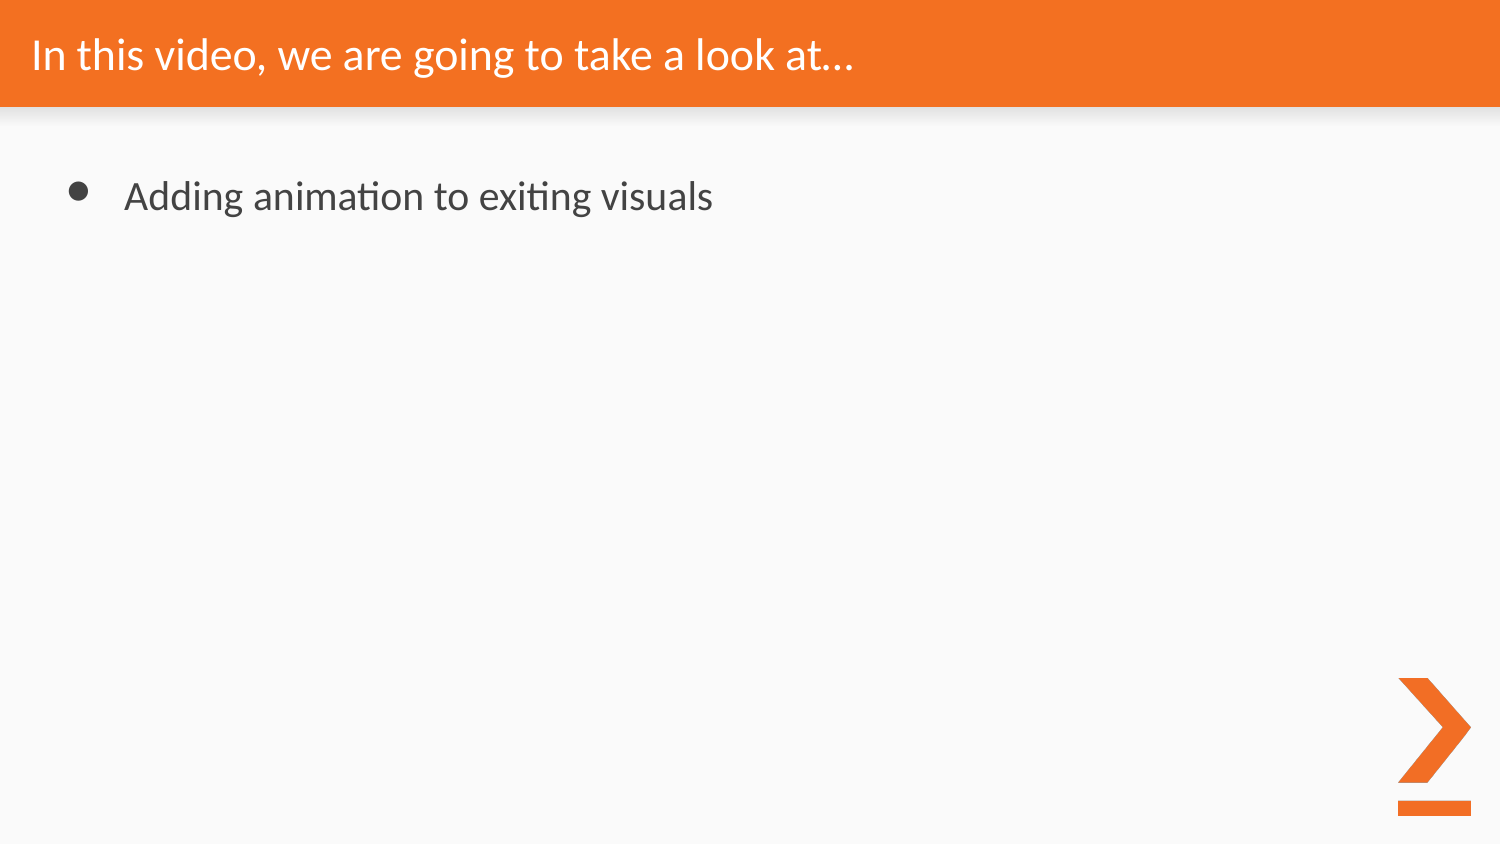

# In this video, we are going to take a look at…
Adding animation to exiting visuals